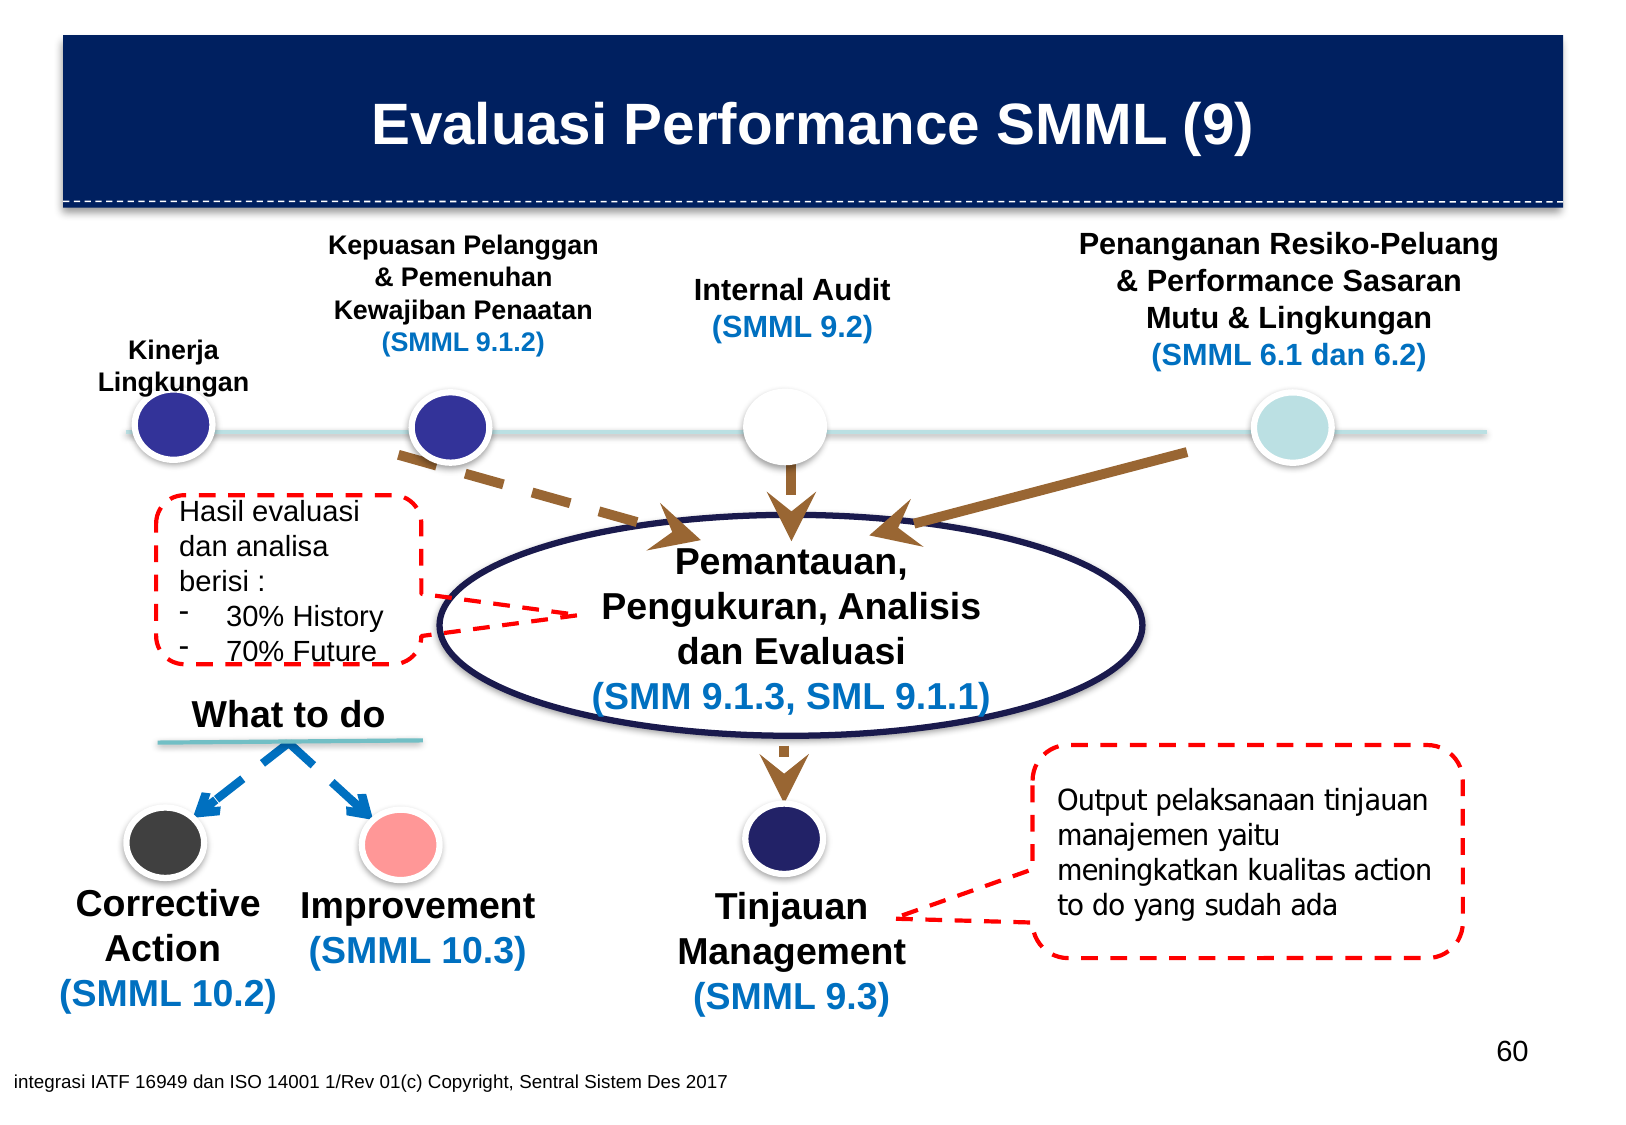

Evaluasi Performance SMML (9)
Penanganan Resiko-Peluang & Performance Sasaran Mutu & Lingkungan
(SMML 6.1 dan 6.2)
Kepuasan Pelanggan & Pemenuhan Kewajiban Penaatan
(SMML 9.1.2)
Internal Audit
(SMML 9.2)
Kinerja Lingkungan

Hasil evaluasi dan analisa berisi :
30% History
70% Future

Pemantauan, Pengukuran, Analisis dan Evaluasi
(SMM 9.1.3, SML 9.1.1)
What to do
Output pelaksanaan tinjauan manajemen yaitu meningkatkan kualitas action to do yang sudah ada

Corrective Action
(SMML 10.2)
Improvement
(SMML 10.3)
Tinjauan Management
(SMML 9.3)
60
integrasi IATF 16949 dan ISO 14001 1/Rev 01(c) Copyright, Sentral Sistem Des 2017